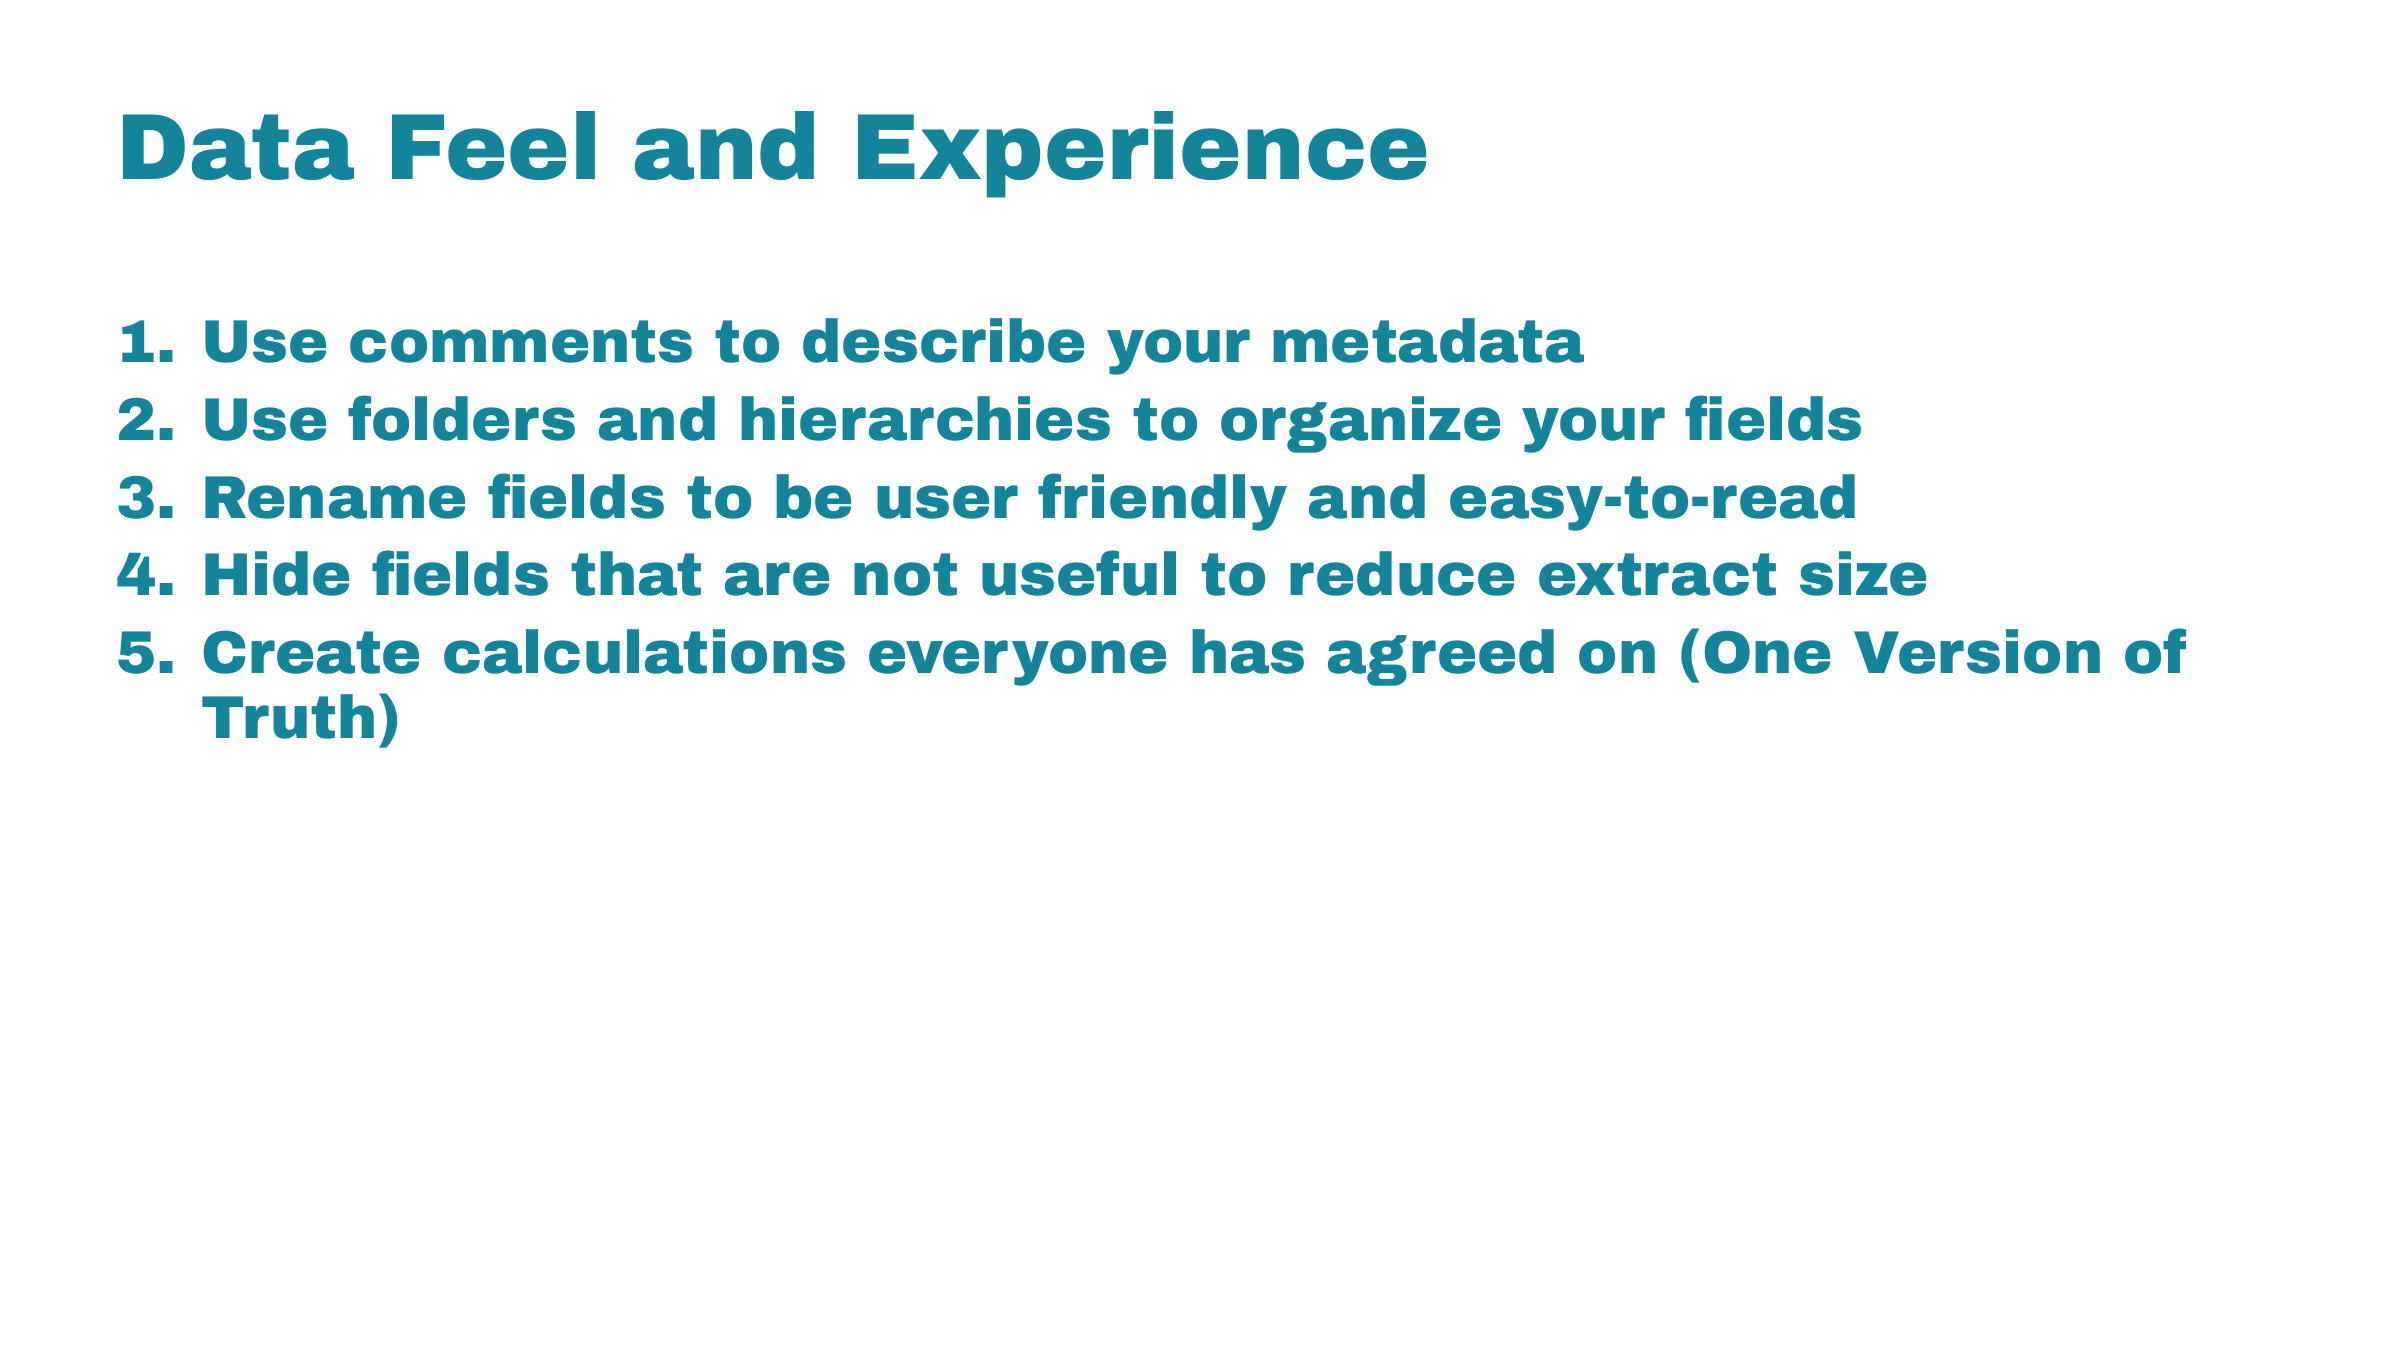

Data Feel and Experience
Use comments to describe your metadata
Use folders and hierarchies to organize your fields
Rename fields to be user friendly and easy-to-read
Hide fields that are not useful to reduce extract size
Create calculations everyone has agreed on (One Version of Truth)